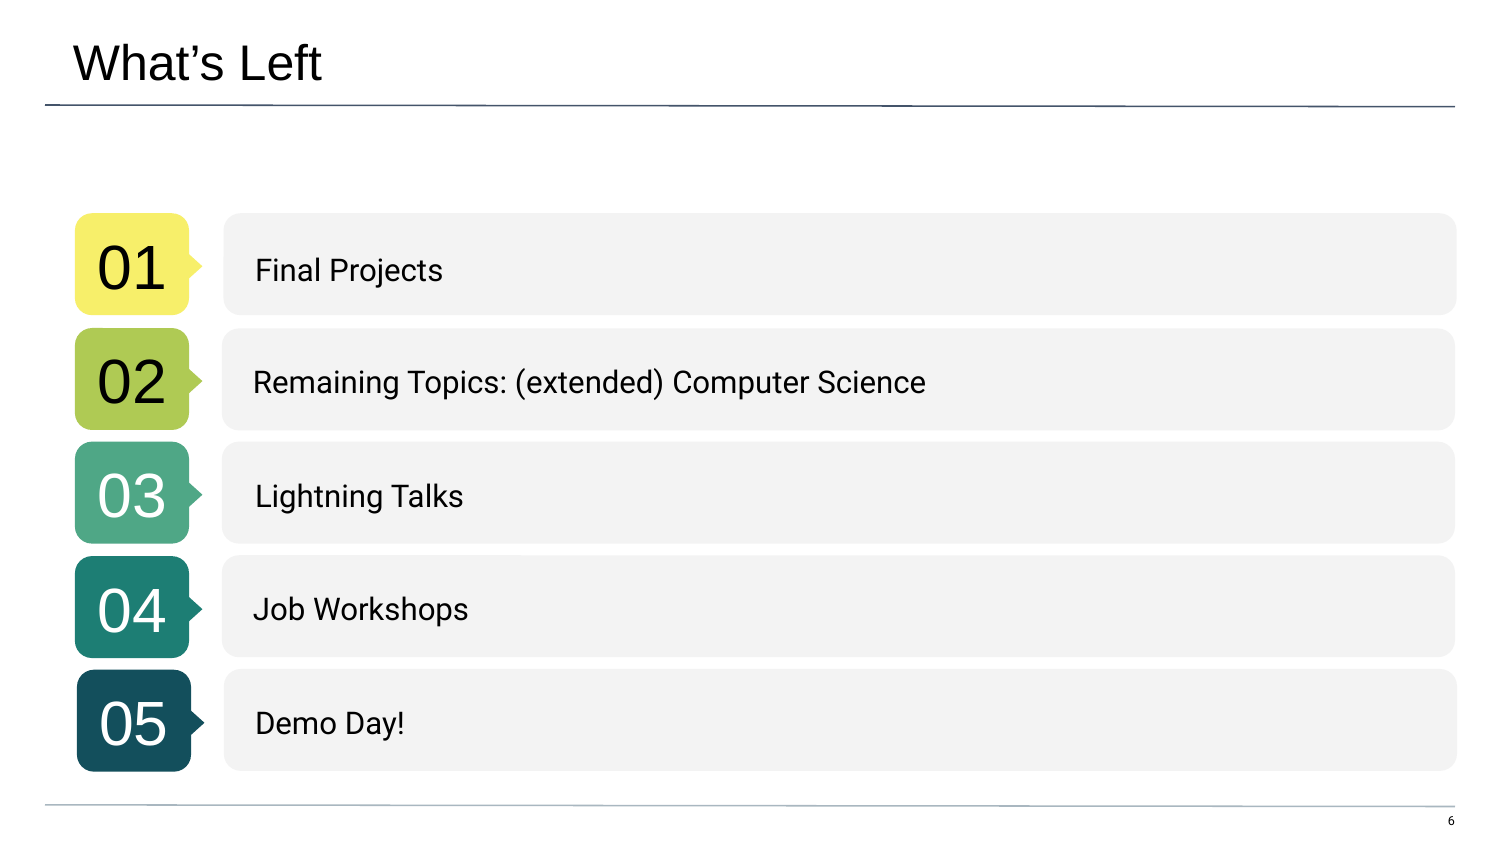

# What’s Left
Final Projects
Remaining Topics: (extended) Computer Science
Lightning Talks
Job Workshops
Demo Day!